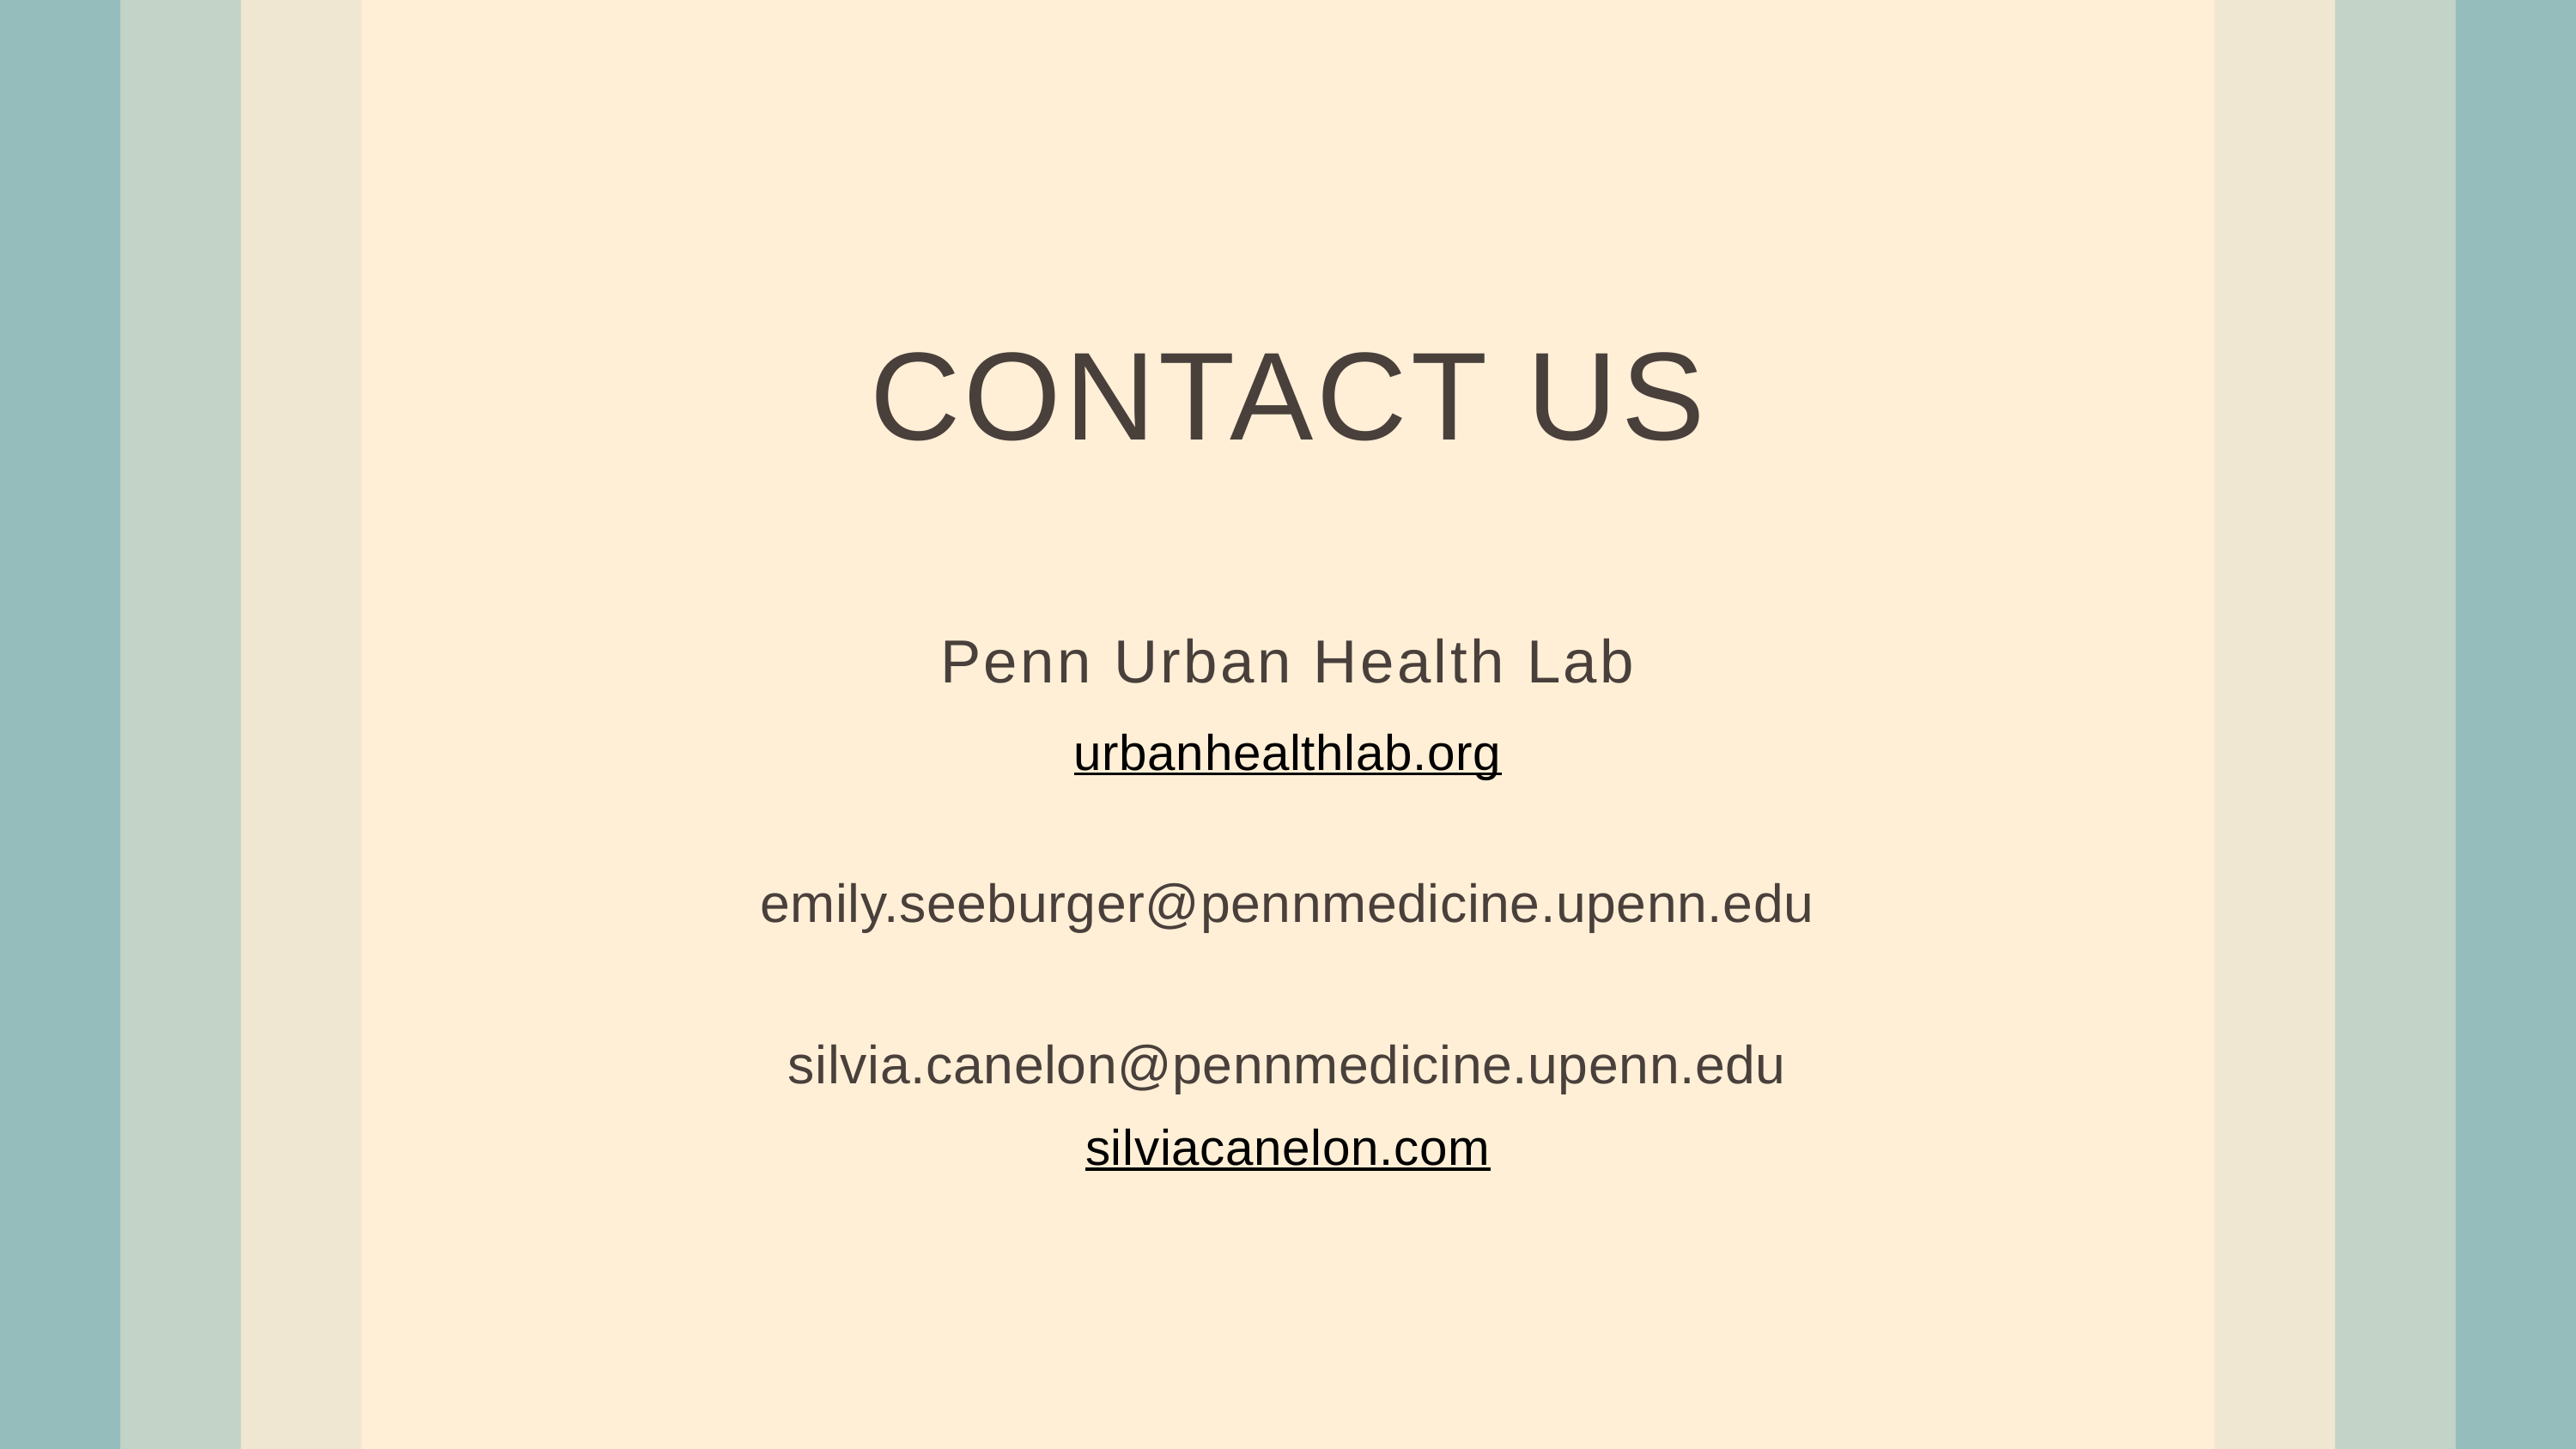

CONTACT US
Penn Urban Health Lab
urbanhealthlab.org
emily.seeburger@pennmedicine.upenn.edu

silvia.canelon@pennmedicine.upenn.edu
silviacanelon.com